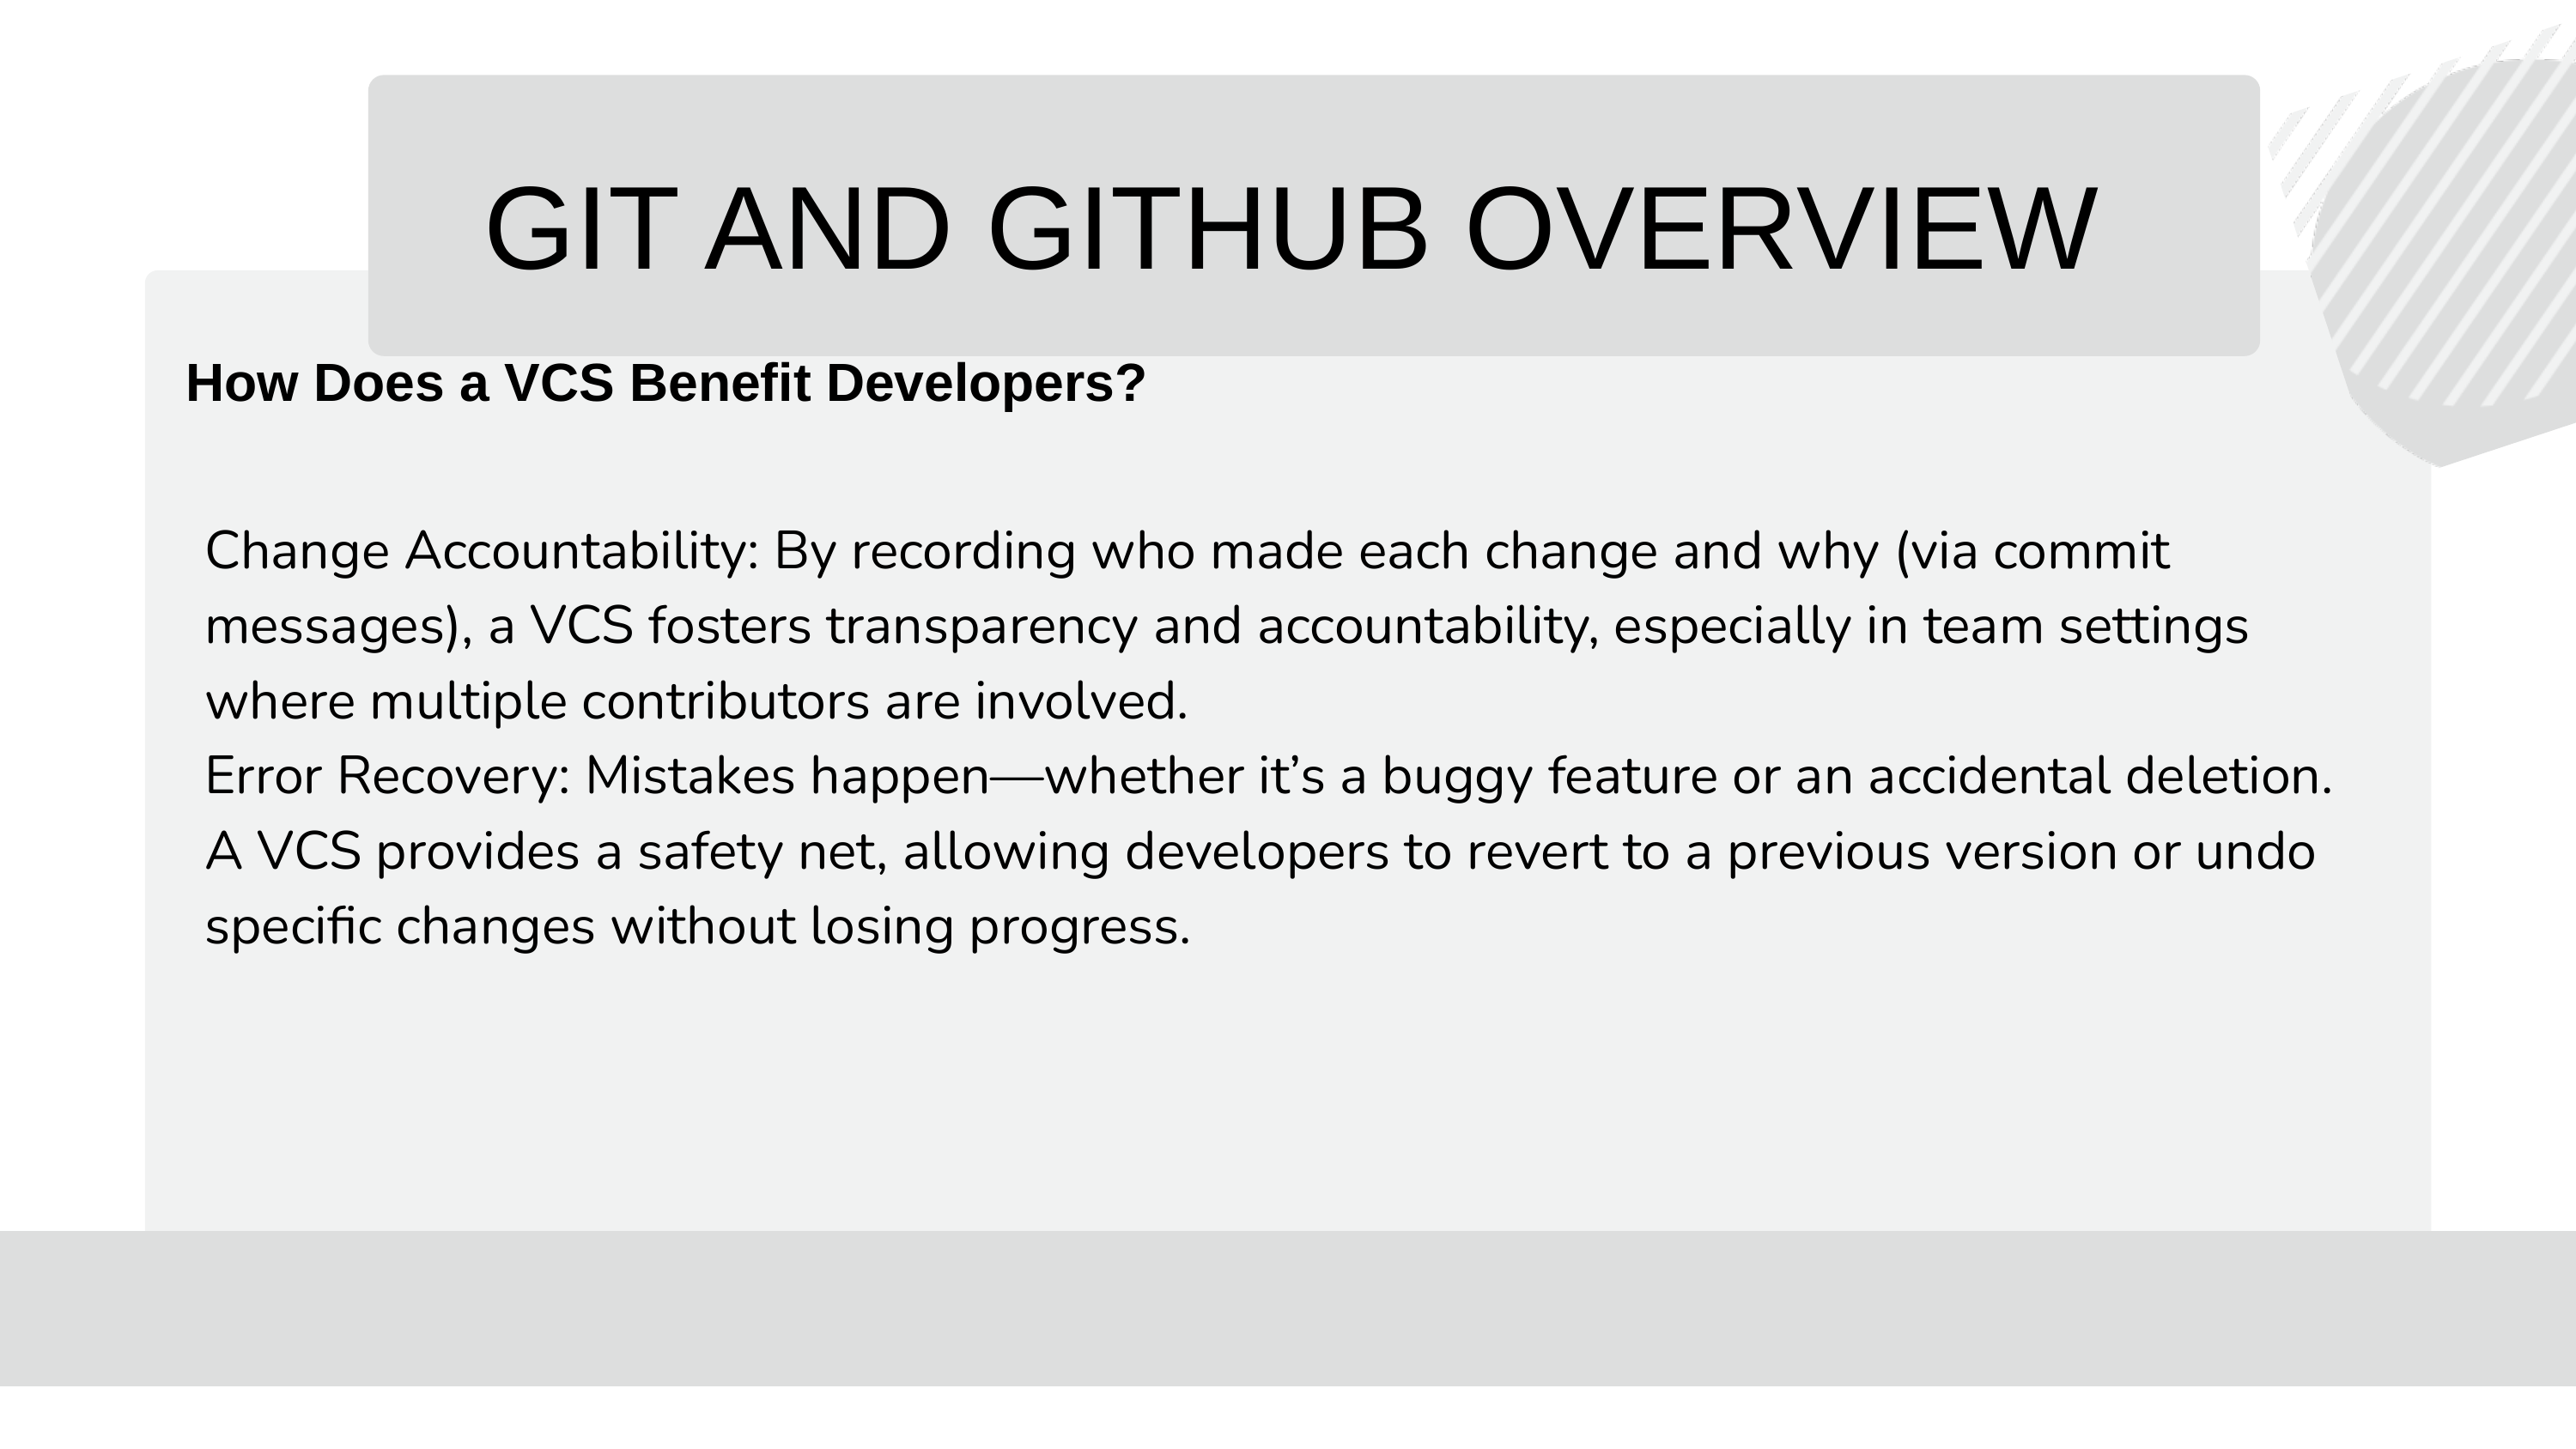

GIT AND GITHUB OVERVIEW

How Does a VCS Benefit Developers?

Change Accountability: By recording who made each change and why (via commit messages), a VCS fosters transparency and accountability, especially in team settings where multiple contributors are involved.
Error Recovery: Mistakes happen—whether it’s a buggy feature or an accidental deletion. A VCS provides a safety net, allowing developers to revert to a previous version or undo specific changes without losing progress.